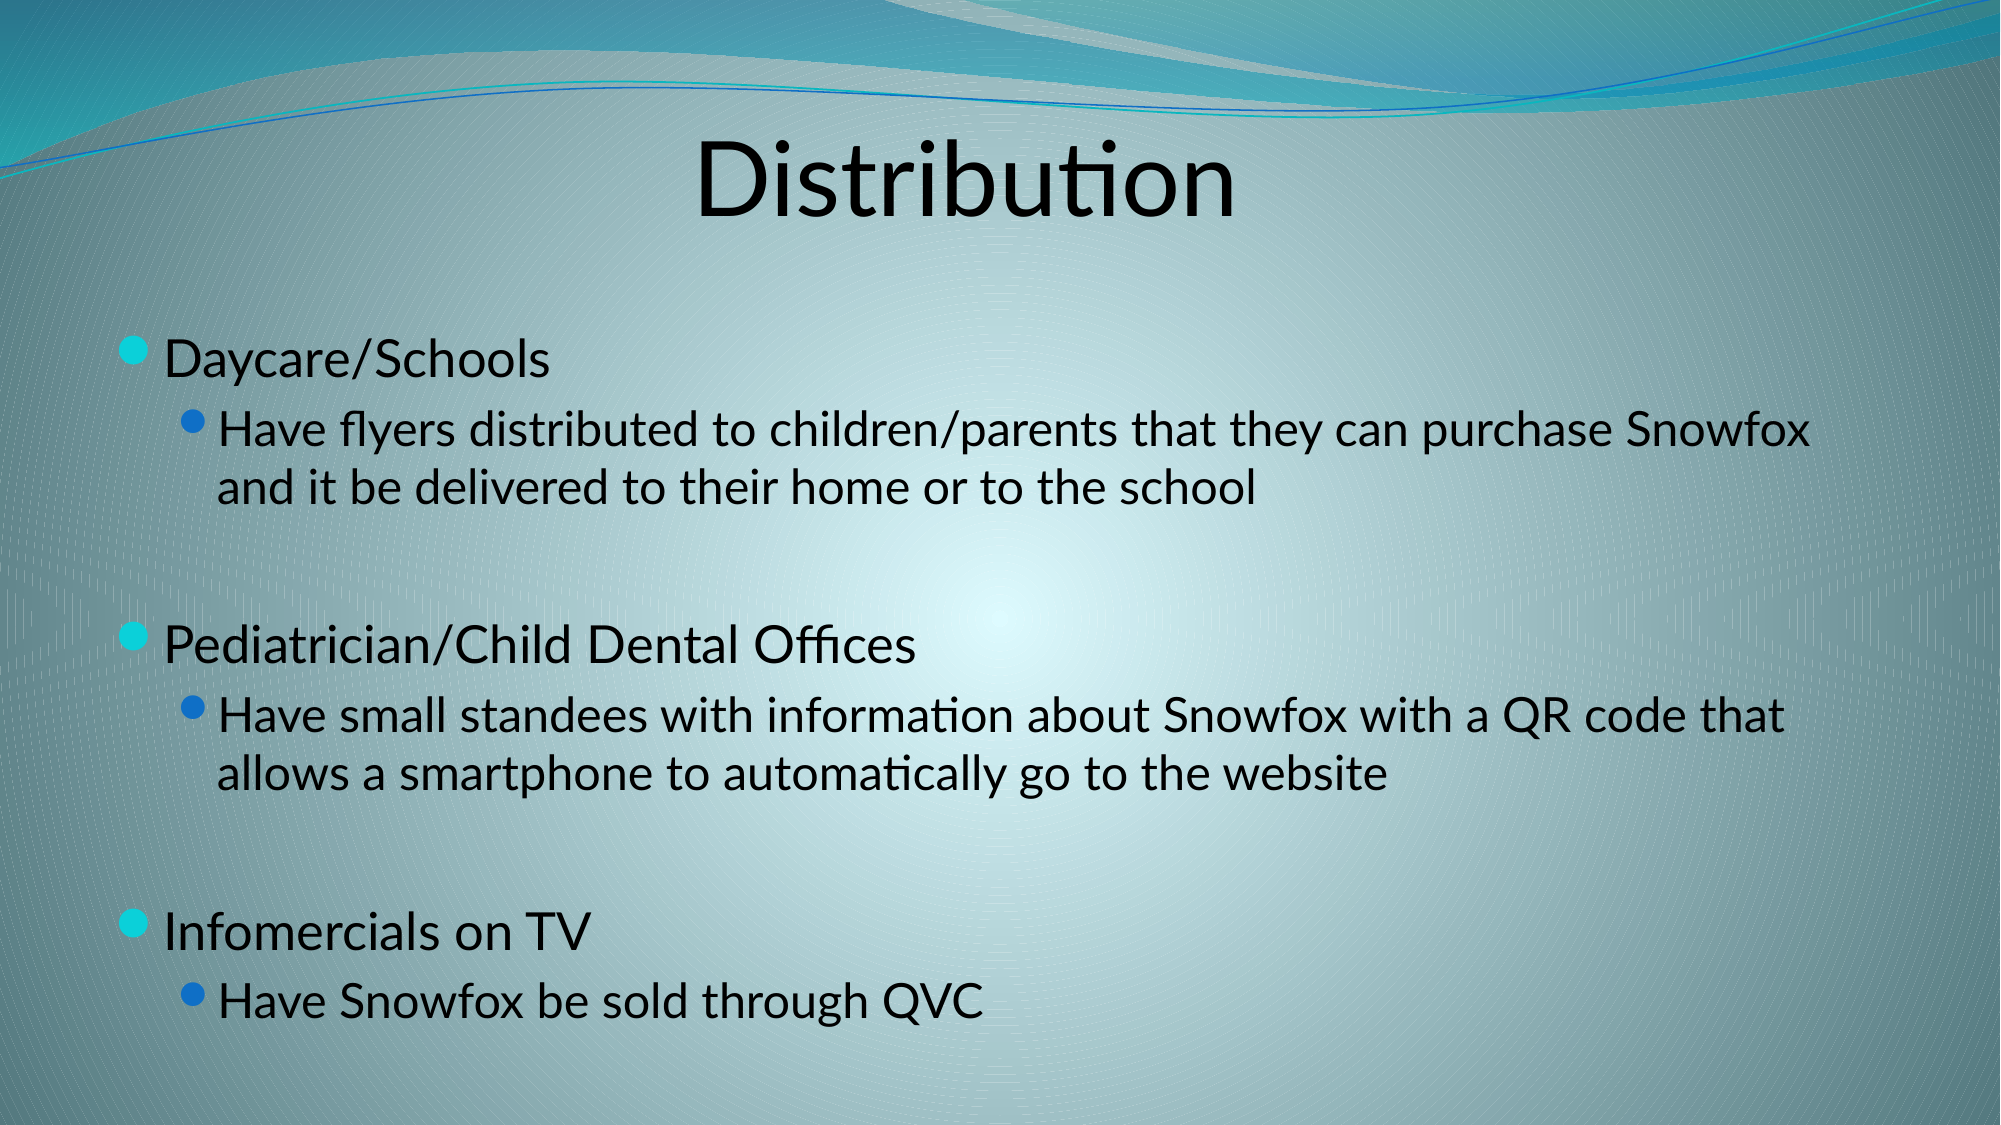

# Distribution
Daycare/Schools
Have flyers distributed to children/parents that they can purchase Snowfox and it be delivered to their home or to the school

Pediatrician/Child Dental Offices
Have small standees with information about Snowfox with a QR code that allows a smartphone to automatically go to the website

Infomercials on TV
Have Snowfox be sold through QVC